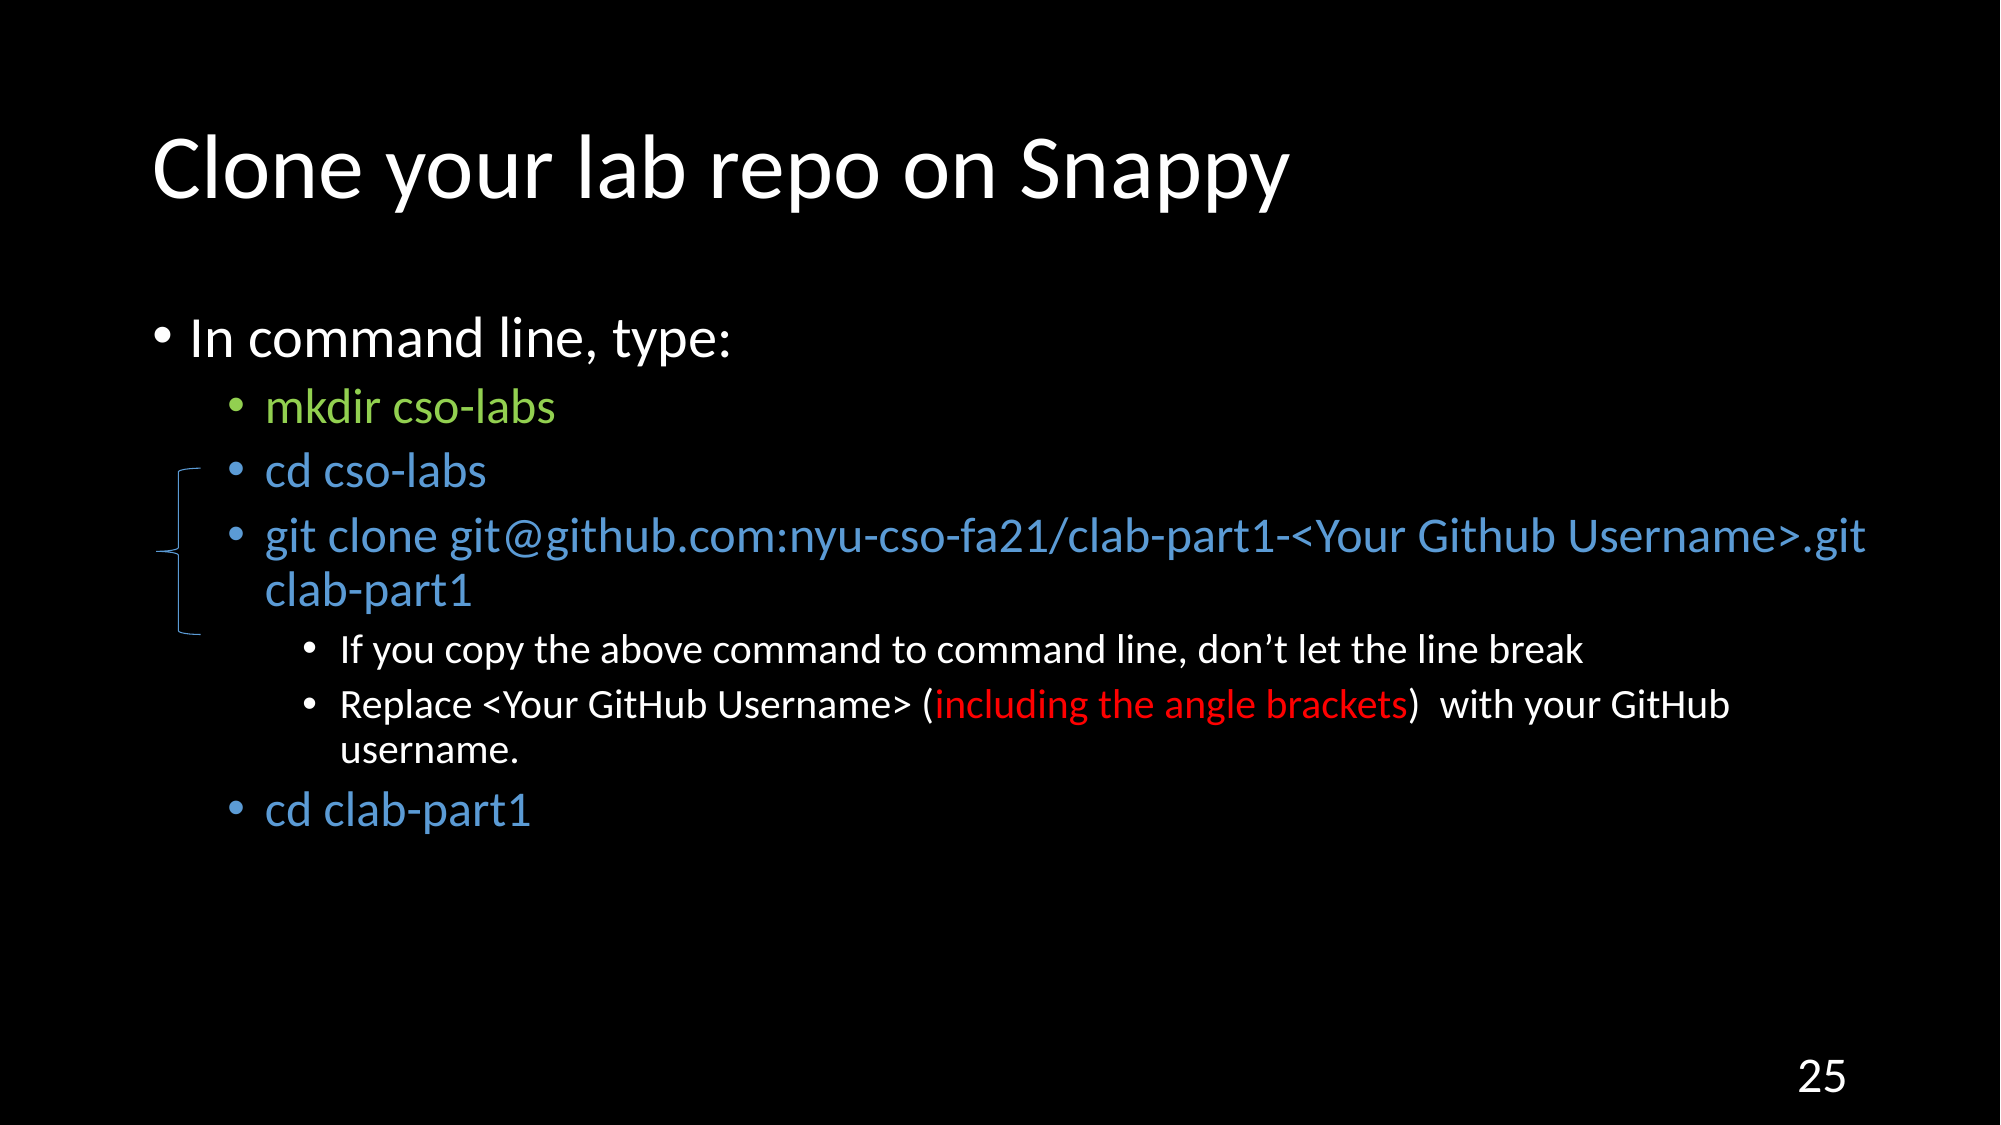

# Clone your lab repo on Snappy
In command line, type:
mkdir cso-labs
cd cso-labs
git clone git@github.com:nyu-cso-fa21/clab-part1-<Your Github Username>.git clab-part1
If you copy the above command to command line, don’t let the line break
Replace <Your GitHub Username> (including the angle brackets)  with your GitHub username.
cd clab-part1

25